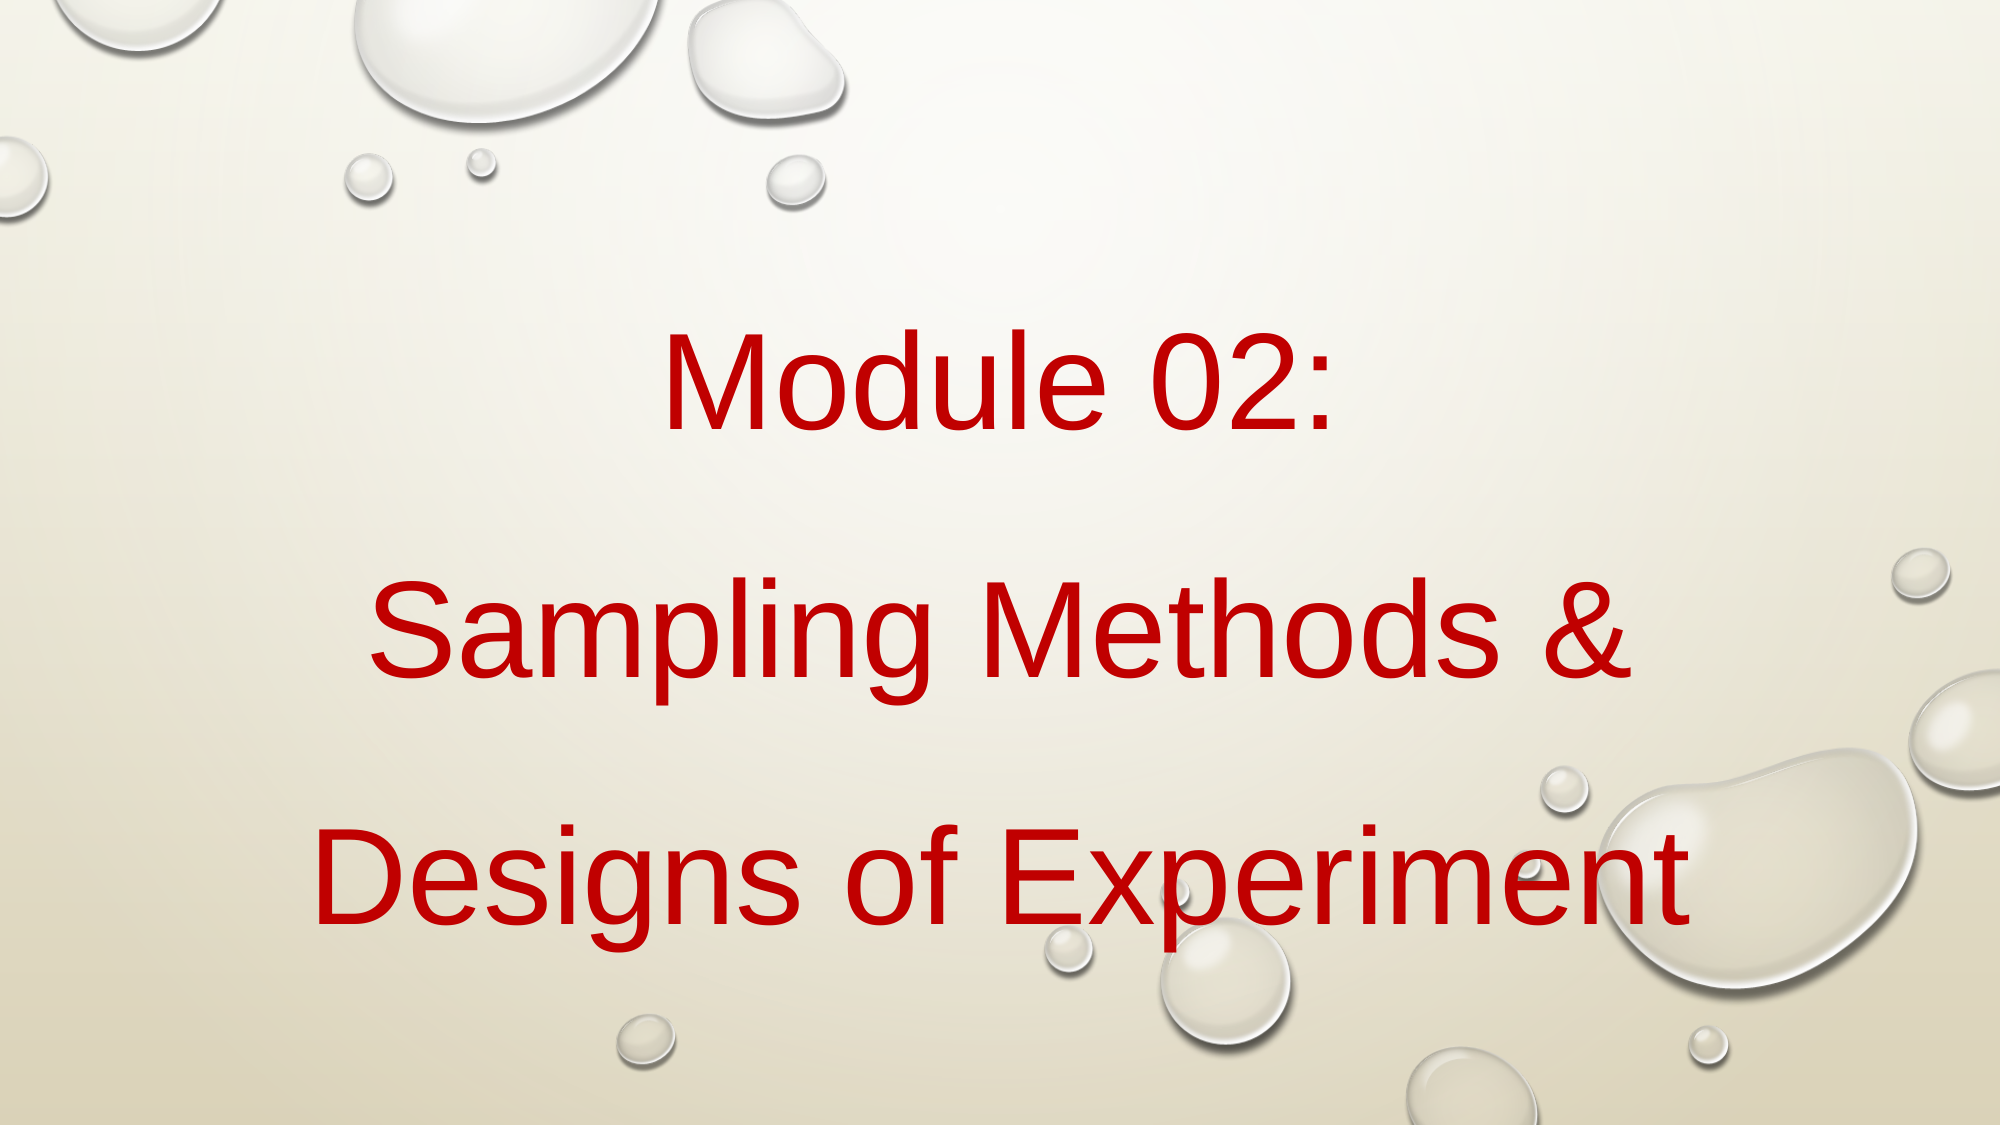

# Module 02: Sampling Methods & Designs of Experiment